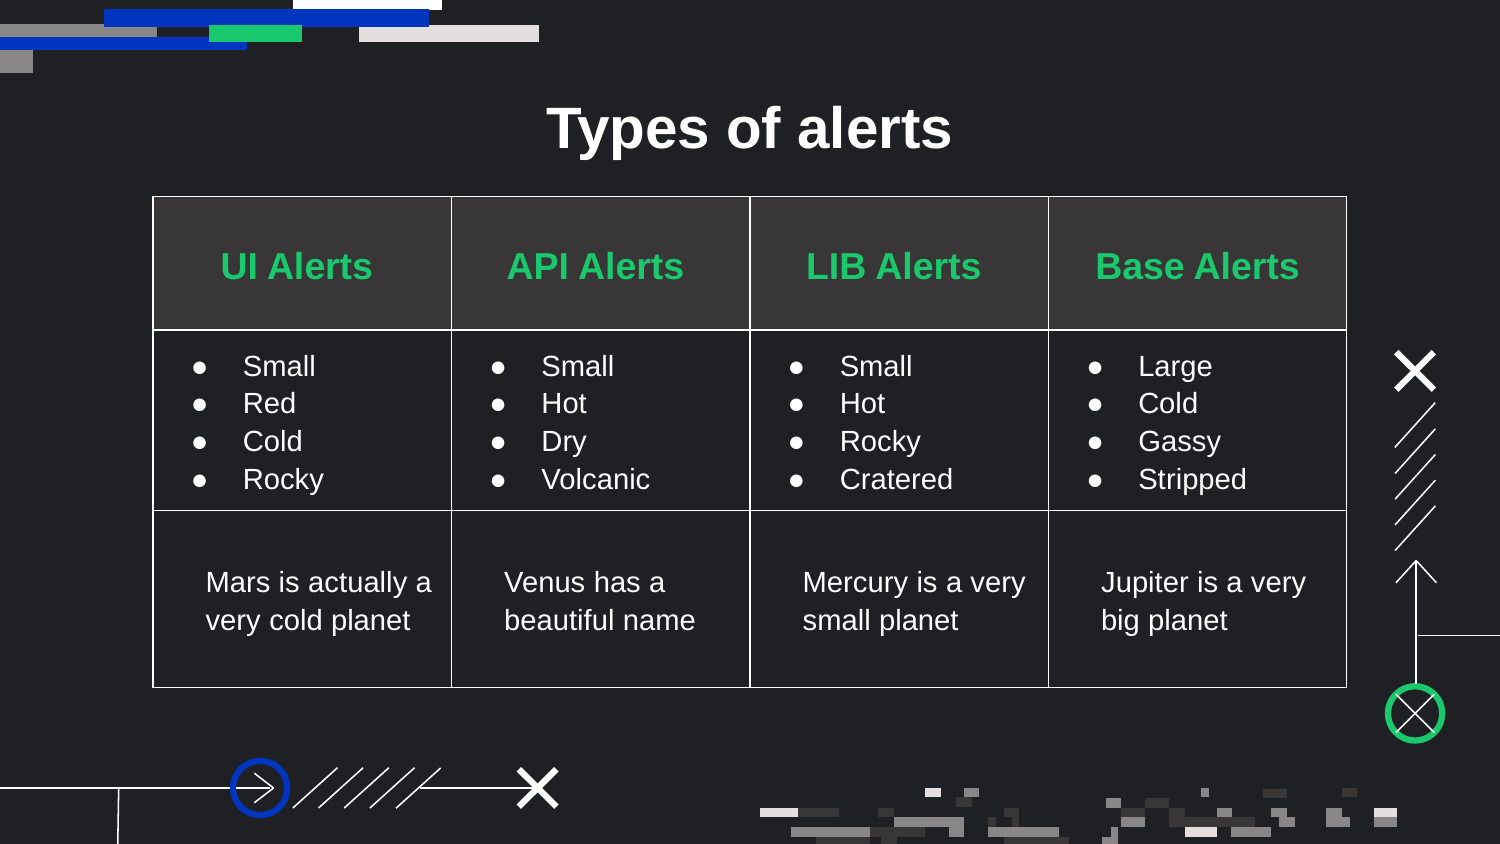

# Types of alerts
| UI Alerts | API Alerts | LIB Alerts | Base Alerts |
| --- | --- | --- | --- |
| Small Red Cold Rocky | Small Hot Dry Volcanic | Small Hot Rocky Cratered | Large Cold Gassy Stripped |
| Mars is actually a very cold planet | Venus has a beautiful name | Mercury is a very small planet | Jupiter is a very big planet |